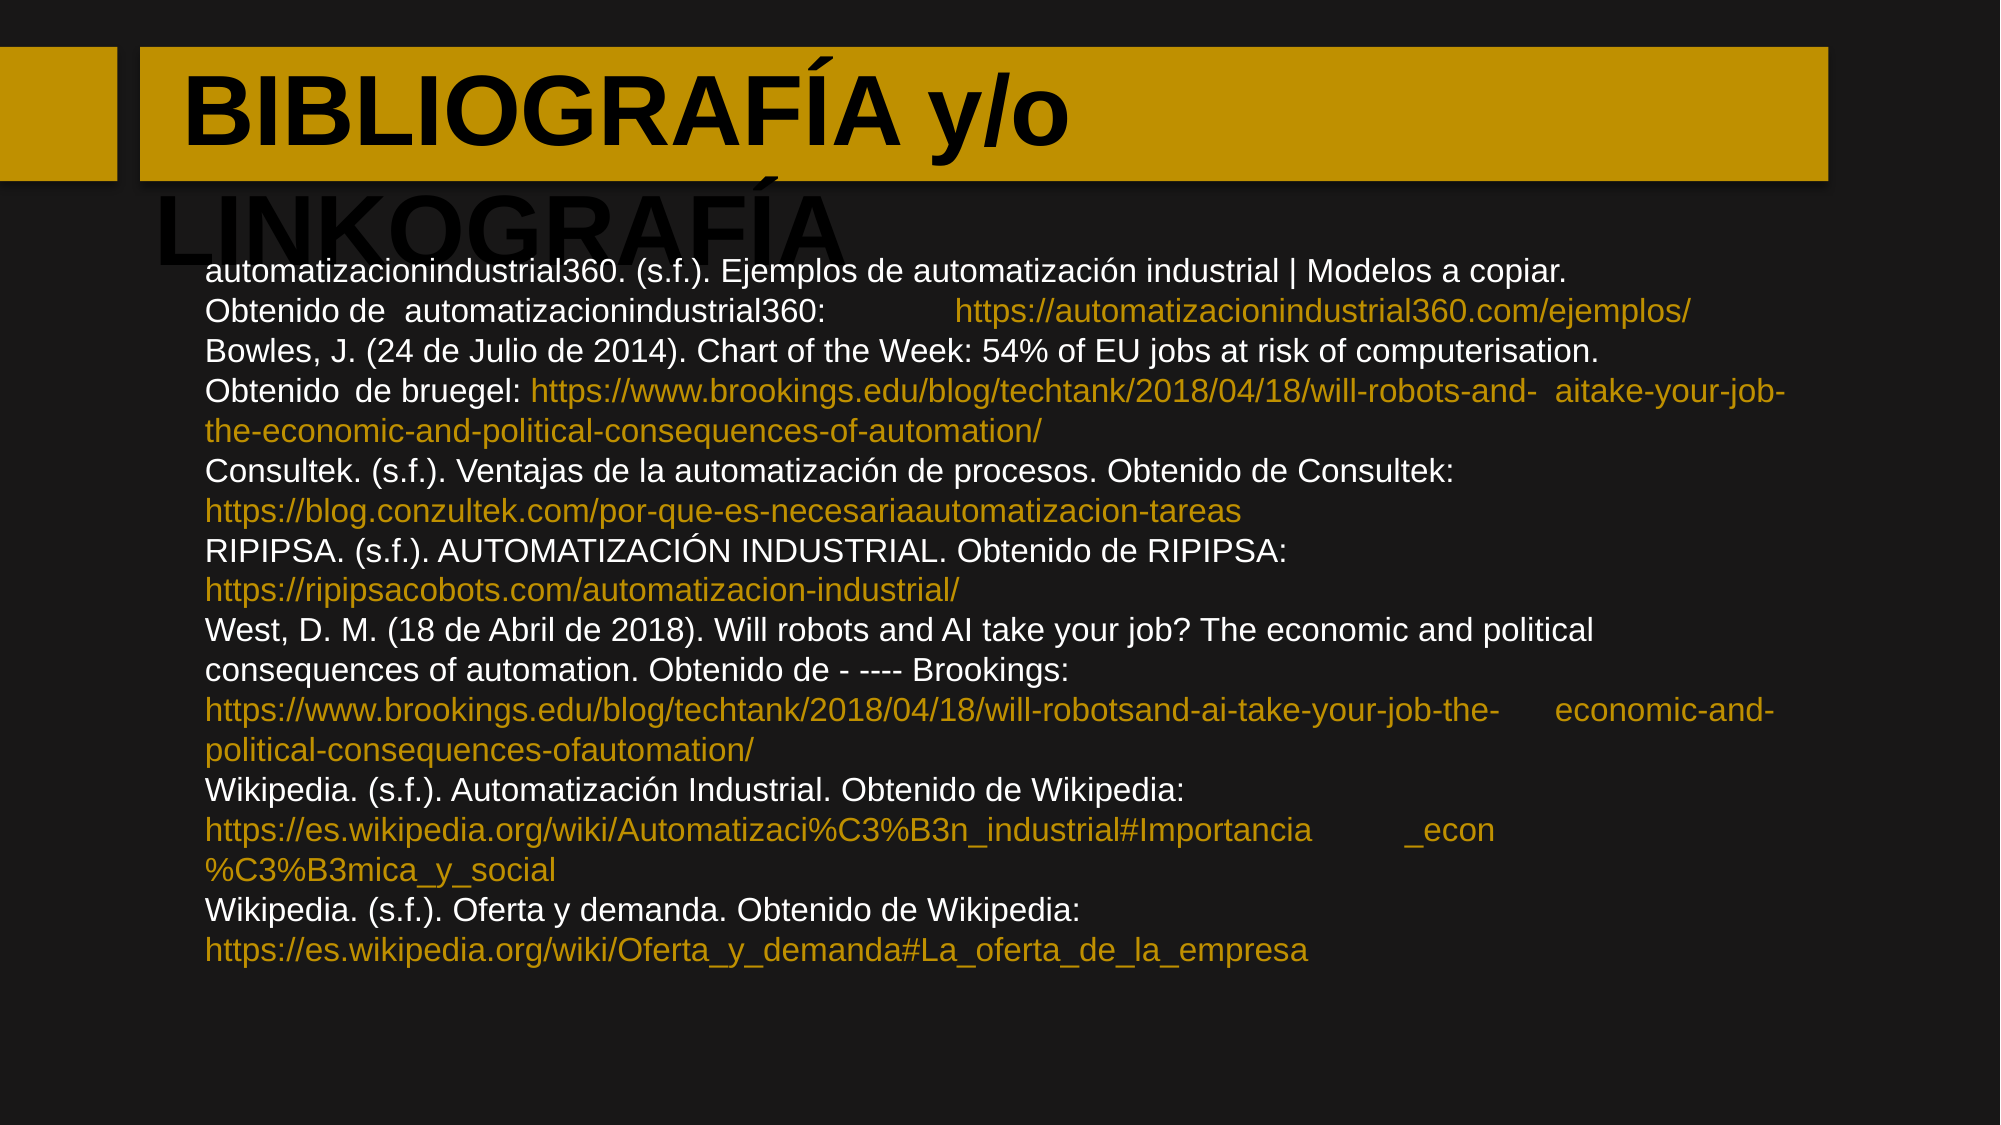

BIBLIOGRAFÍA y/o LINKOGRAFÍA

automatizacionindustrial360. (s.f.). Ejemplos de automatización industrial | Modelos a copiar. 	Obtenido de  automatizacionindustrial360: 	https://automatizacionindustrial360.com/ejemplos/
Bowles, J. (24 de Julio de 2014). Chart of the Week: 54% of EU jobs at risk of computerisation. 	Obtenido 	de bruegel: https://www.brookings.edu/blog/techtank/2018/04/18/will-robots-and-	aitake-your-job-the-economic-and-political-consequences-of-automation/
Consultek. (s.f.). Ventajas de la automatización de procesos. Obtenido de Consultek: 	https://blog.conzultek.com/por-que-es-necesariaautomatizacion-tareas
RIPIPSA. (s.f.). AUTOMATIZACIÓN INDUSTRIAL. Obtenido de RIPIPSA: 	https://ripipsacobots.com/automatizacion-industrial/
West, D. M. (18 de Abril de 2018). Will robots and AI take your job? The economic and political 	consequences of automation. Obtenido de - ---- Brookings: 	https://www.brookings.edu/blog/techtank/2018/04/18/will-robotsand-ai-take-your-job-the-	economic-and-political-consequences-ofautomation/
Wikipedia. (s.f.). Automatización Industrial. Obtenido de Wikipedia: 	https://es.wikipedia.org/wiki/Automatizaci%C3%B3n_industrial#Importancia 	_econ%C3%B3mica_y_social
Wikipedia. (s.f.). Oferta y demanda. Obtenido de Wikipedia: 	https://es.wikipedia.org/wiki/Oferta_y_demanda#La_oferta_de_la_empresa